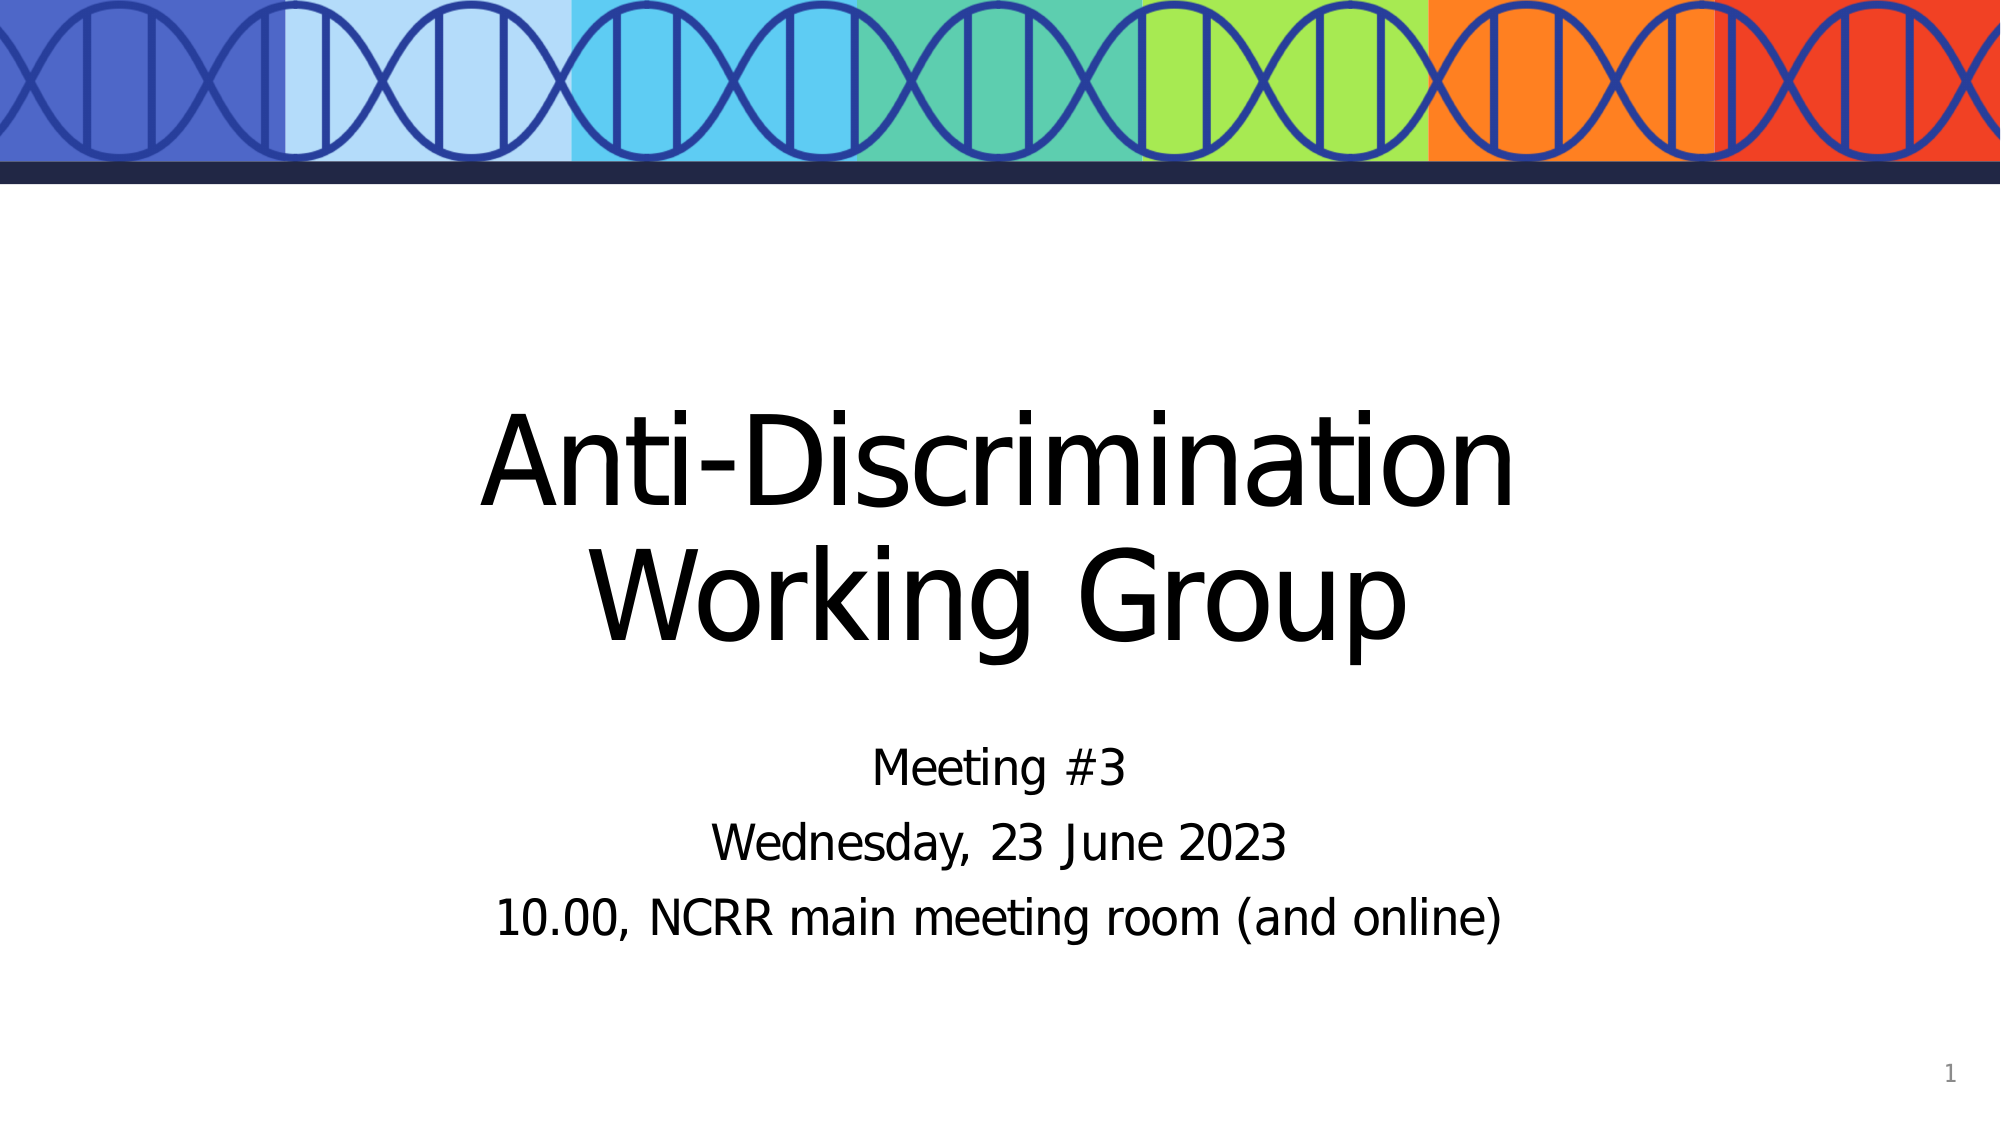

# Anti-Discrimination Working Group
Meeting #3
Wednesday, 23 June 2023
10.00, NCRR main meeting room (and online)
1